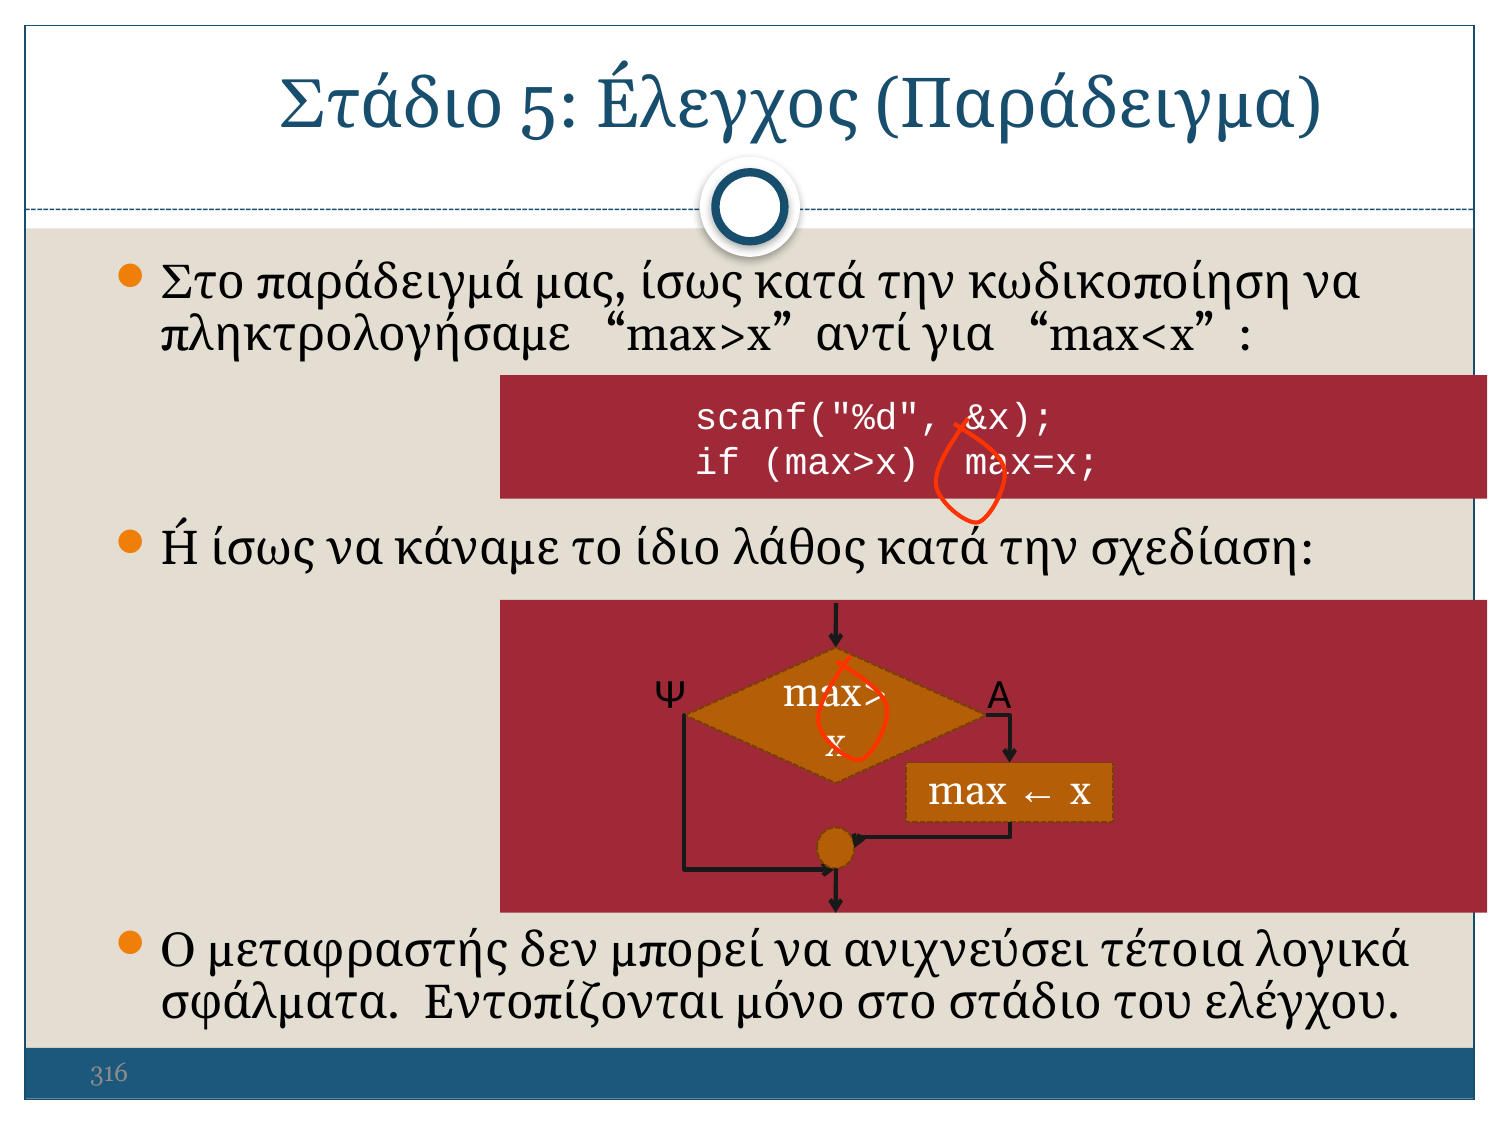

Στάδιο 5: Έλεγχος (Παράδειγμα)
Στο παράδειγμά μας, ίσως κατά την κωδικοποίηση να πληκτρολογήσαμε   “max>x”  αντί για   “max<x”  :
Ή ίσως να κάναμε το ίδιο λάθος κατά την σχεδίαση:
Ο μεταφραστής δεν μπορεί να ανιχνεύσει τέτοια λογικά σφάλματα.  Εντοπίζονται μόνο στο στάδιο του ελέγχου.
        scanf("%d", &x);
        if (max>x)  max=x;

max>x
Ψ
Α
max ← x

316